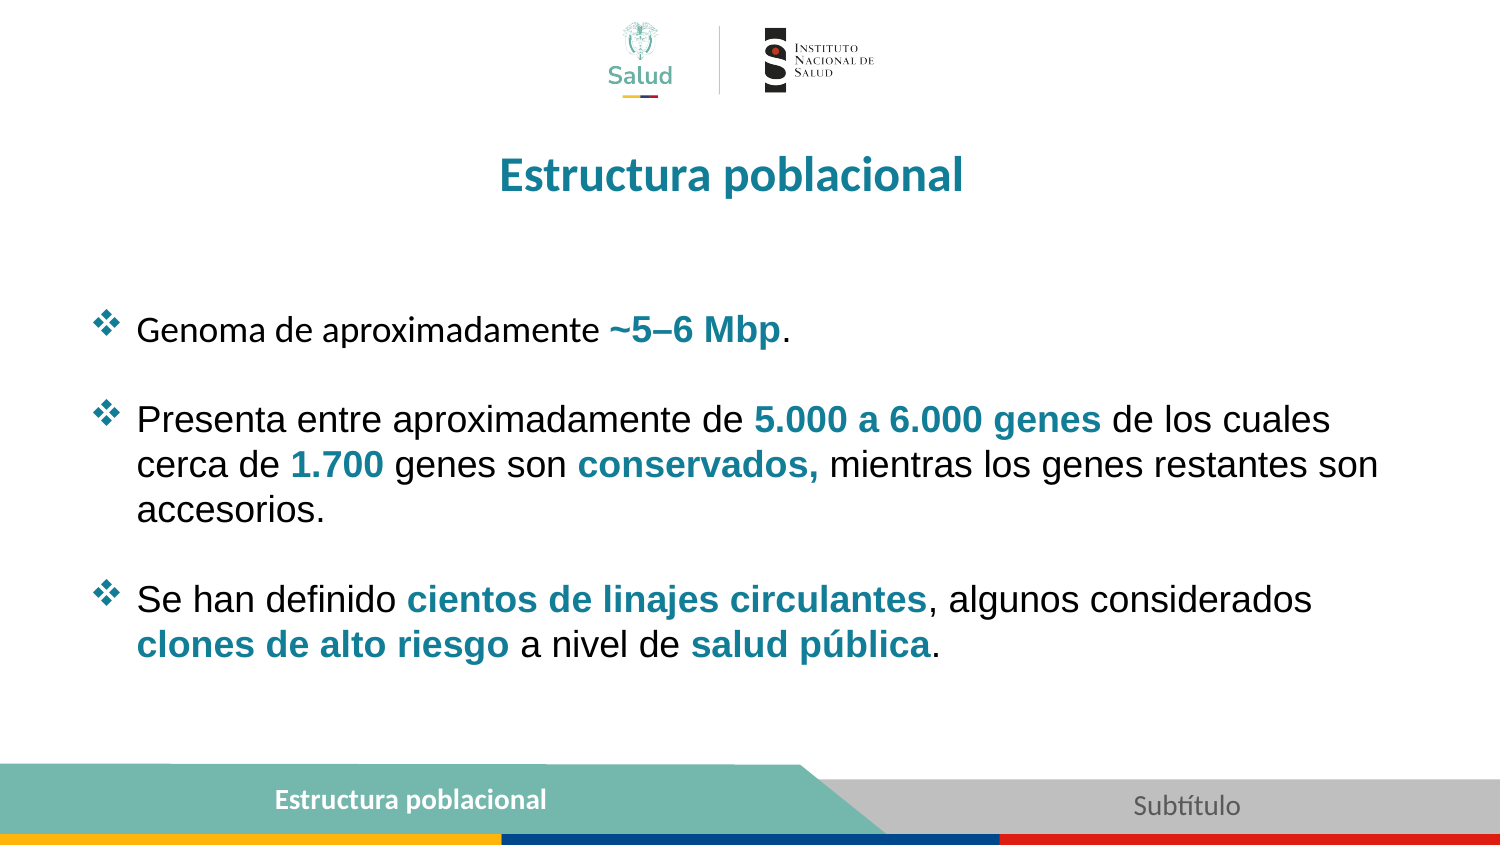

Estructura poblacional
Genoma de aproximadamente ~5–6 Mbp.

Presenta entre aproximadamente de 5.000 a 6.000 genes de los cuales cerca de 1.700 genes son conservados, mientras los genes restantes son accesorios.

Se han definido cientos de linajes circulantes, algunos considerados clones de alto riesgo a nivel de salud pública.
Estructura poblacional
Subtítulo